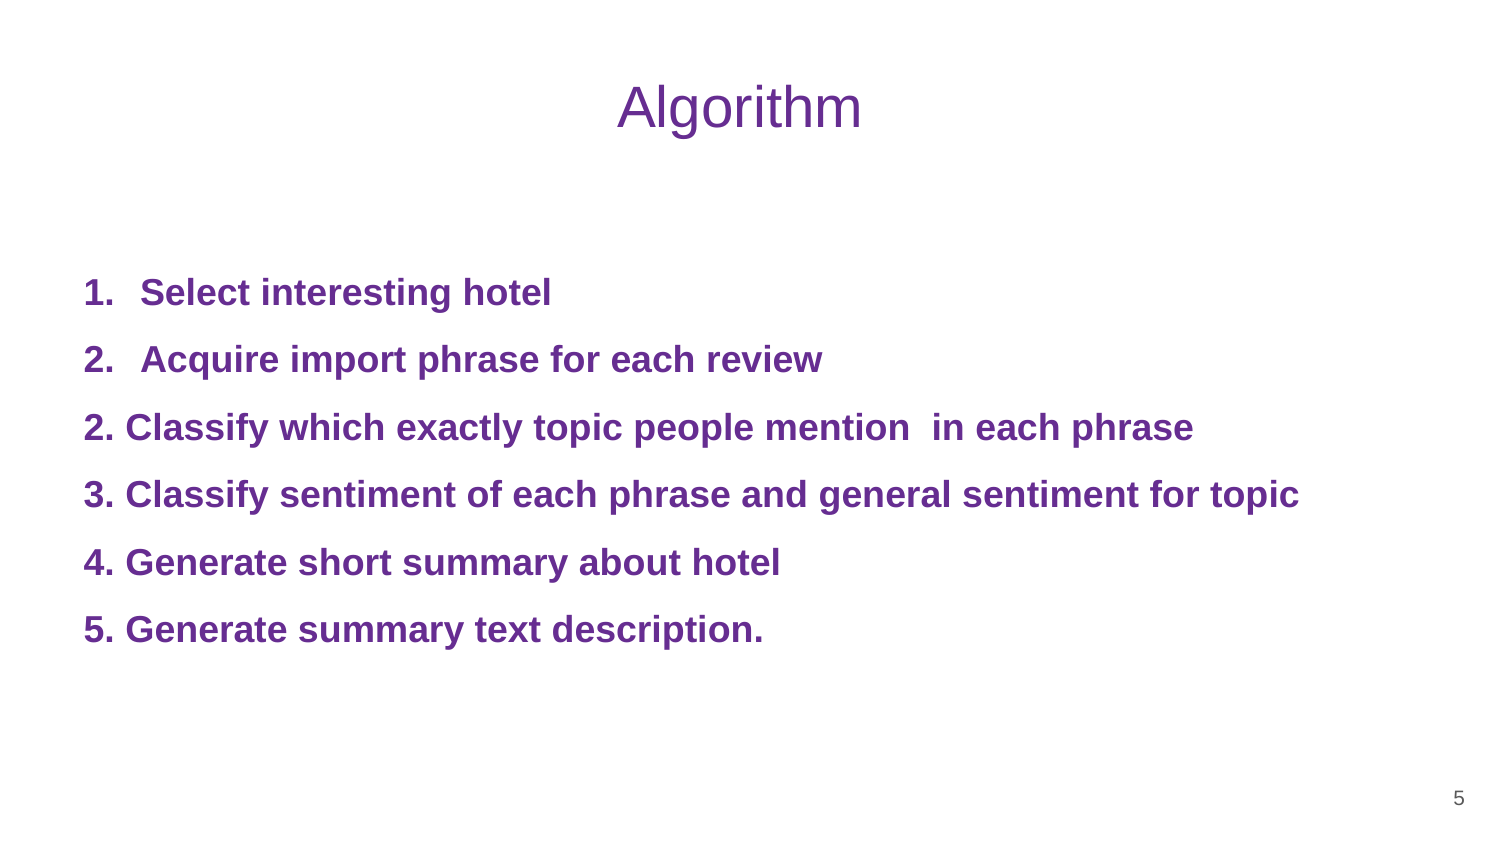

Algorithm
Select interesting hotel
Acquire import phrase for each review
2. Classify which exactly topic people mention  in each phrase
3. Classify sentiment of each phrase and general sentiment for topic
4. Generate short summary about hotel
5. Generate summary text description.
5